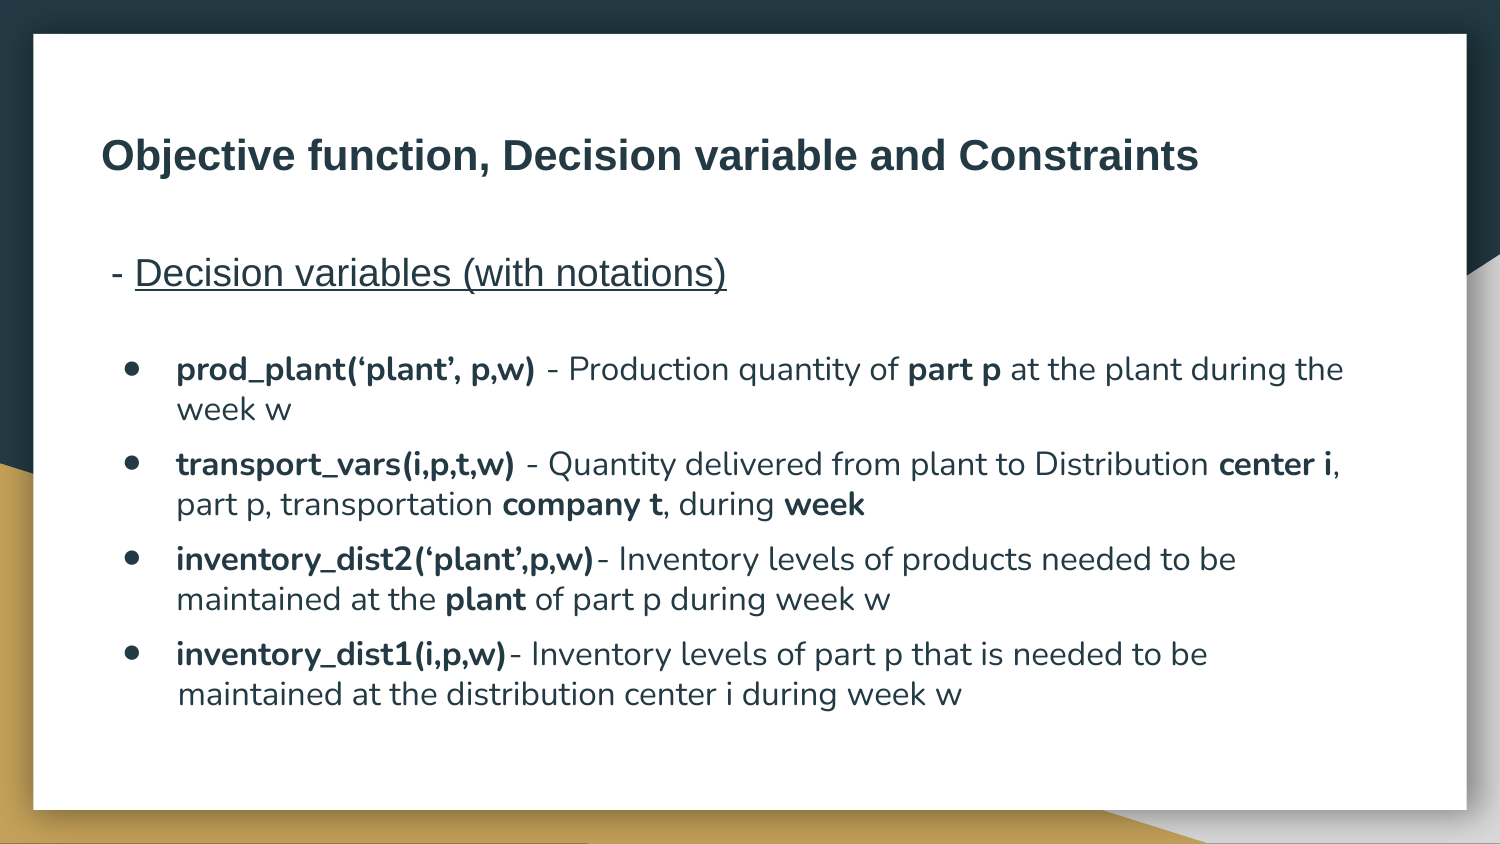

# Objective function, Decision variable and Constraints

- Decision variables (with notations)
prod_plant(‘plant’, p,w) - Production quantity of part p at the plant during the week w

transport_vars(i,p,t,w) - Quantity delivered from plant to Distribution center i, part p, transportation company t, during week

inventory_dist2(‘plant’,p,w)- Inventory levels of products needed to be maintained at the plant of part p during week w

inventory_dist1(i,p,w)- Inventory levels of part p that is needed to be
         maintained at the distribution center i during week w